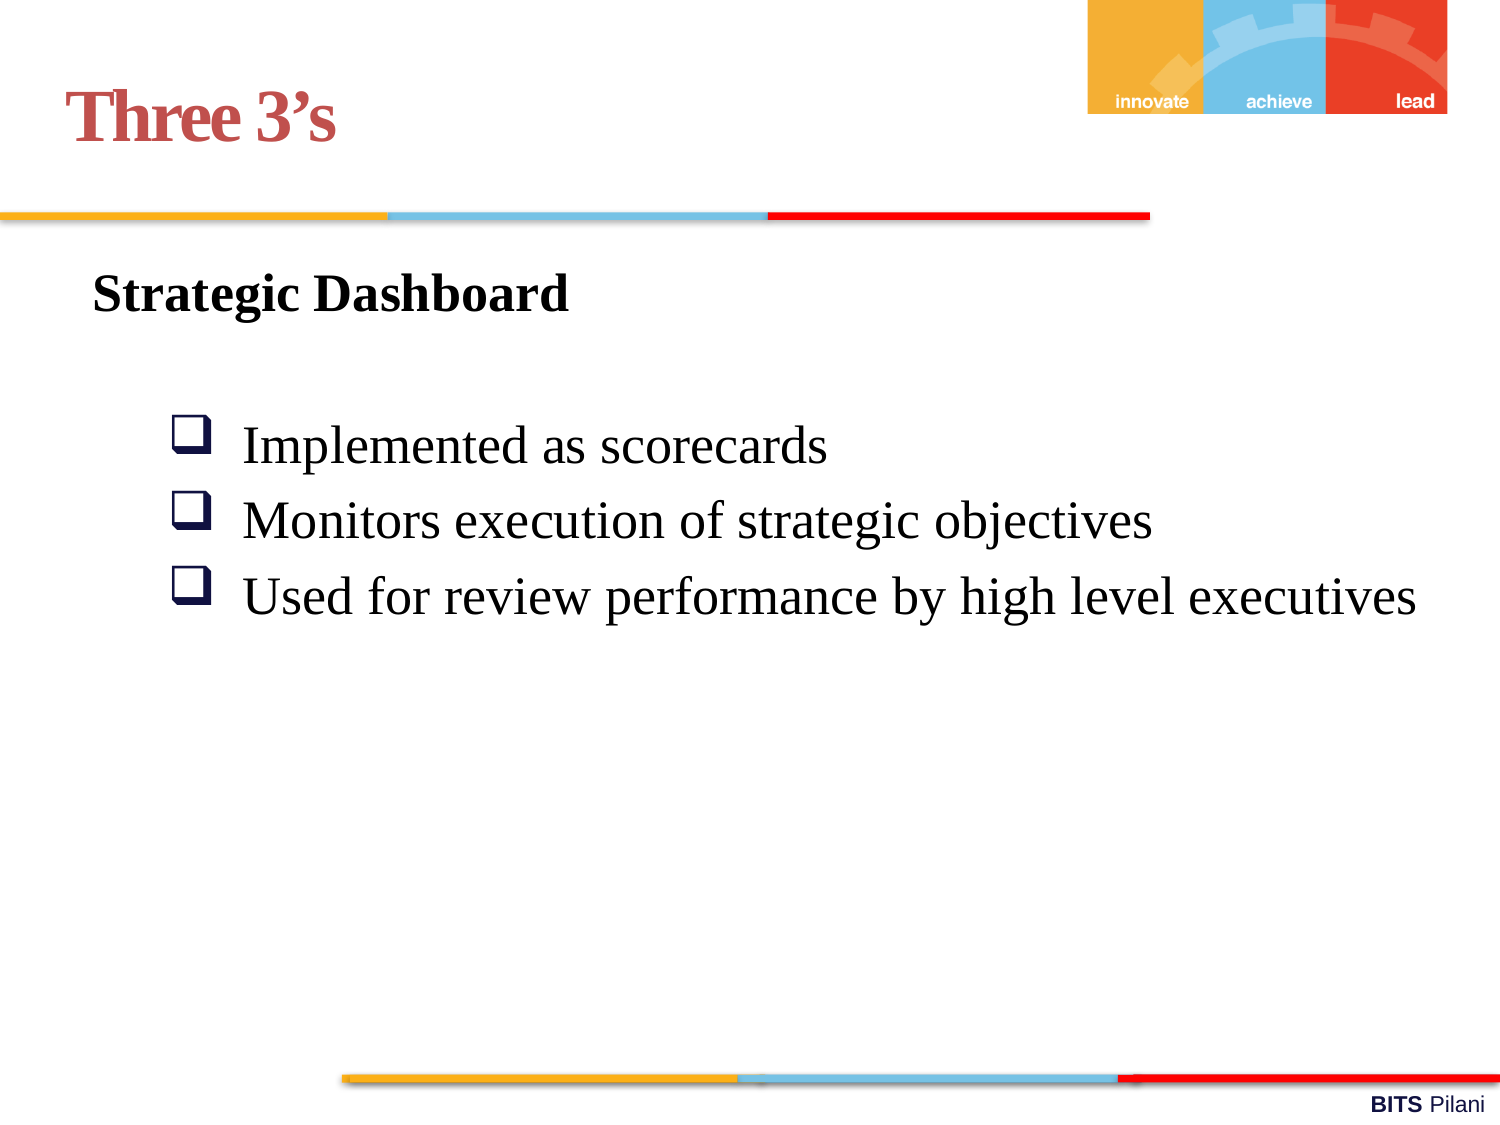

Three 3’s
Strategic Dashboard

Implemented as scorecards
Monitors execution of strategic objectives
Used for review performance by high level executives